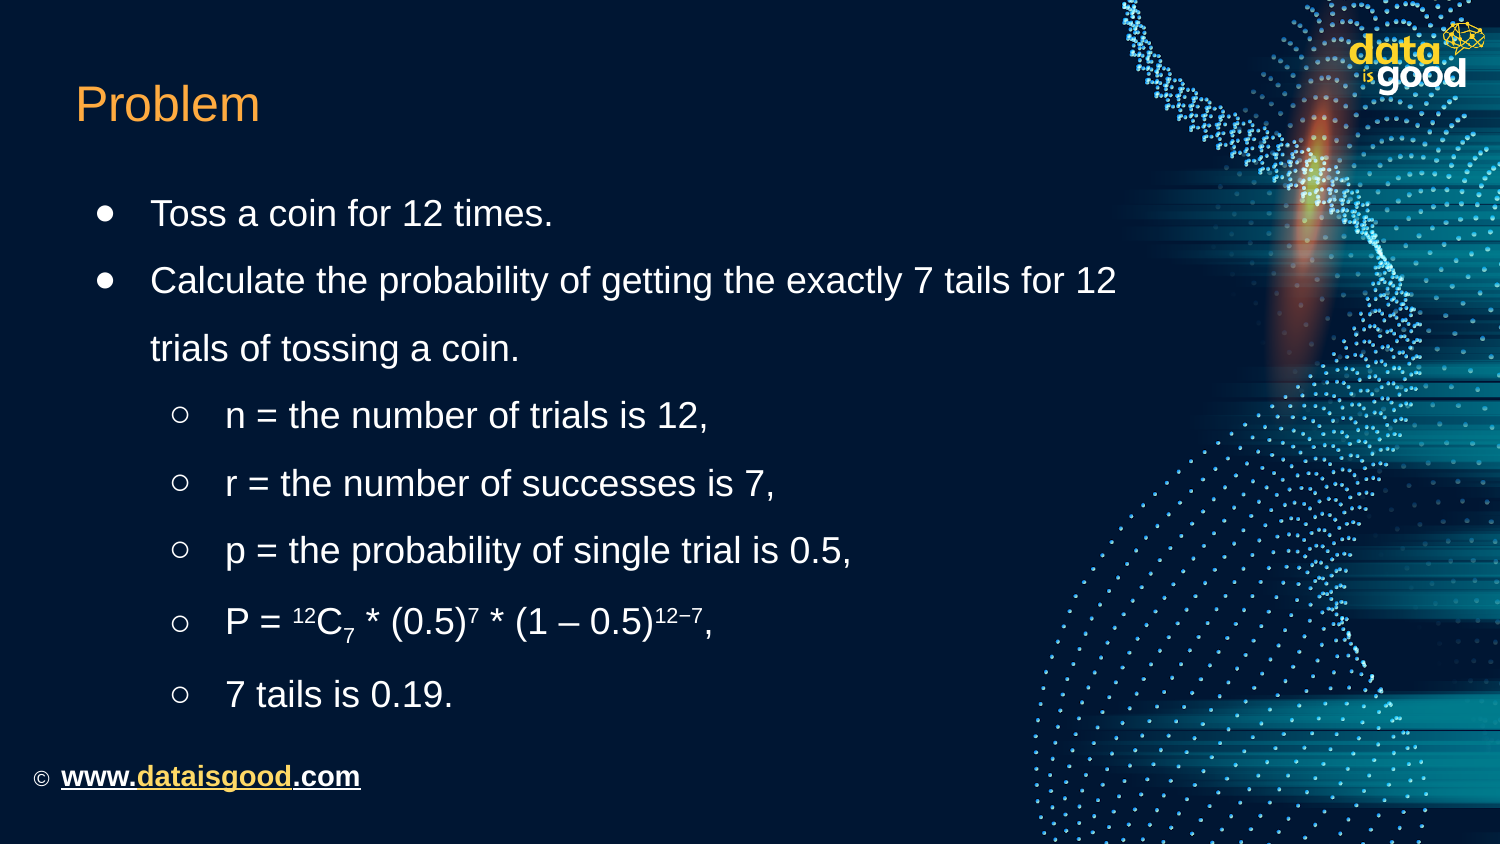

# Problem
Toss a coin for 12 times.
Calculate the probability of getting the exactly 7 tails for 12 trials of tossing a coin.
n = the number of trials is 12,
r = the number of successes is 7,
p = the probability of single trial is 0.5,
P = 12C7 * (0.5)7 * (1 – 0.5)12−7,
7 tails is 0.19.